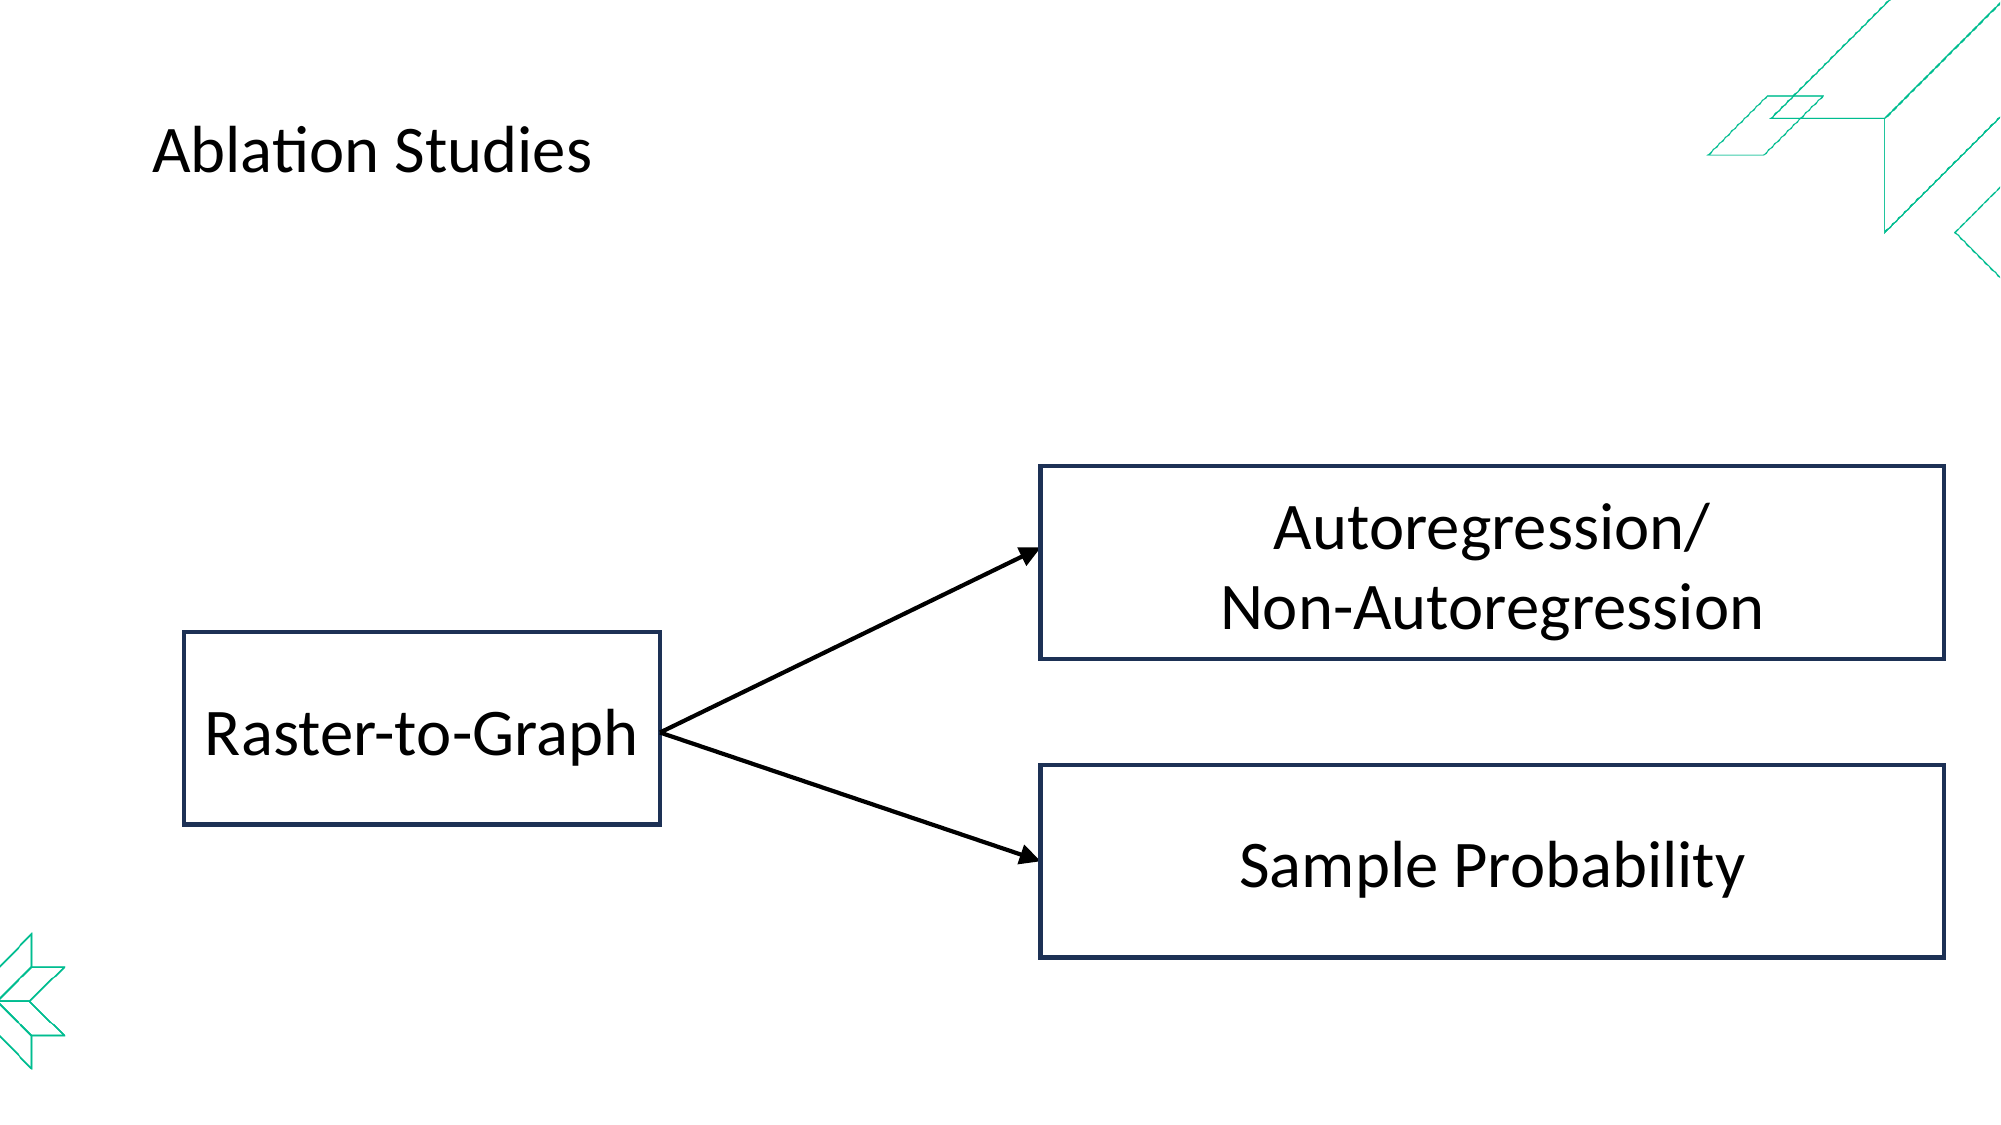

# Ablation Studies

Autoregression/
Non-Autoregression
Raster-to-Graph
Sample Probability